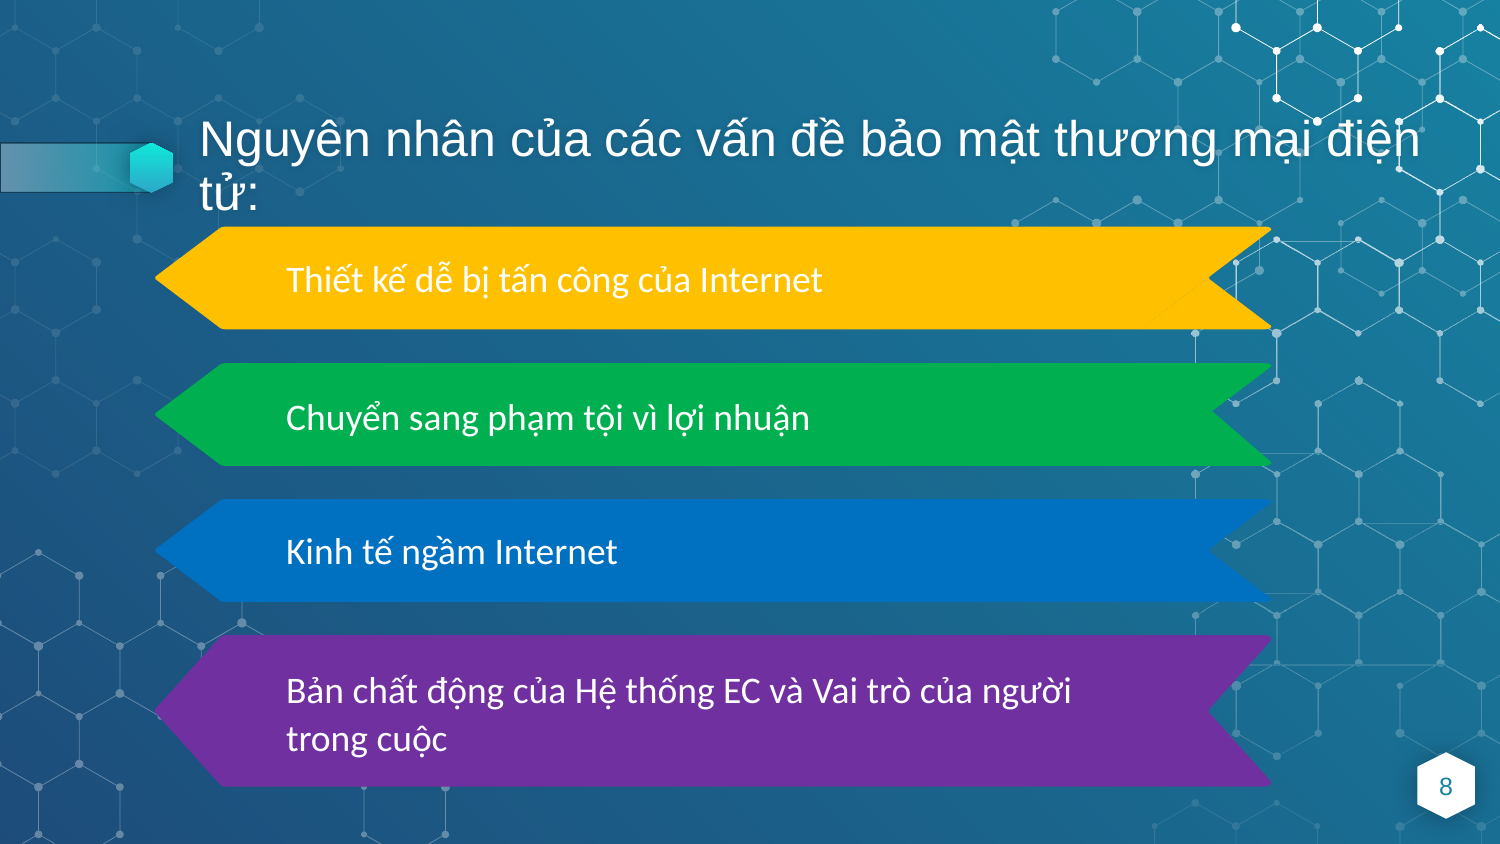

# Nguyên nhân của các vấn đề bảo mật thương mại điện tử:

Thiết kế dễ bị tấn công của Internet

Chuyển sang phạm tội vì lợi nhuận

Kinh tế ngầm Internet

Bản chất động của Hệ thống EC và Vai trò của người trong cuộc
8